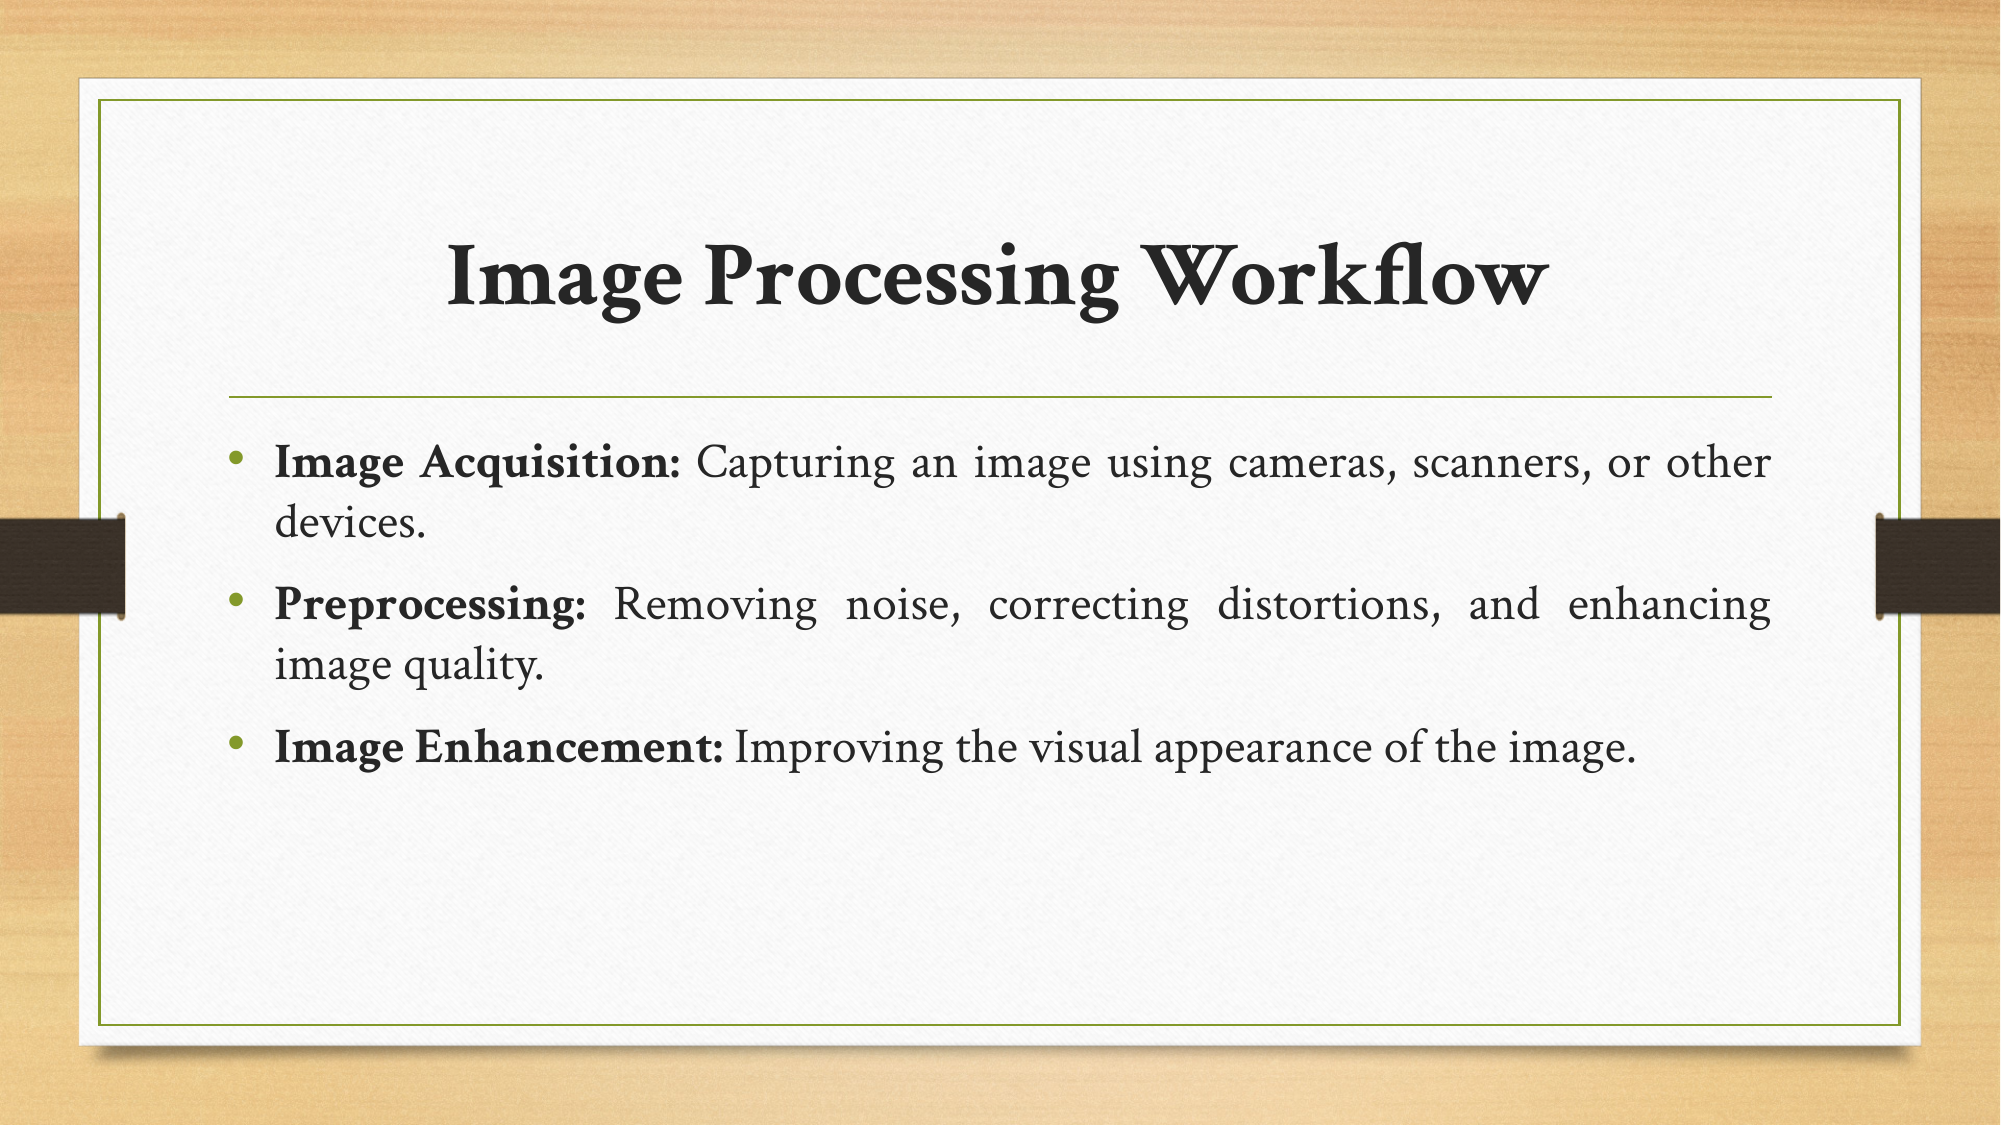

# Image Processing Workflow
Image Acquisition: Capturing an image using cameras, scanners, or other devices.
Preprocessing: Removing noise, correcting distortions, and enhancing image quality.
Image Enhancement: Improving the visual appearance of the image.